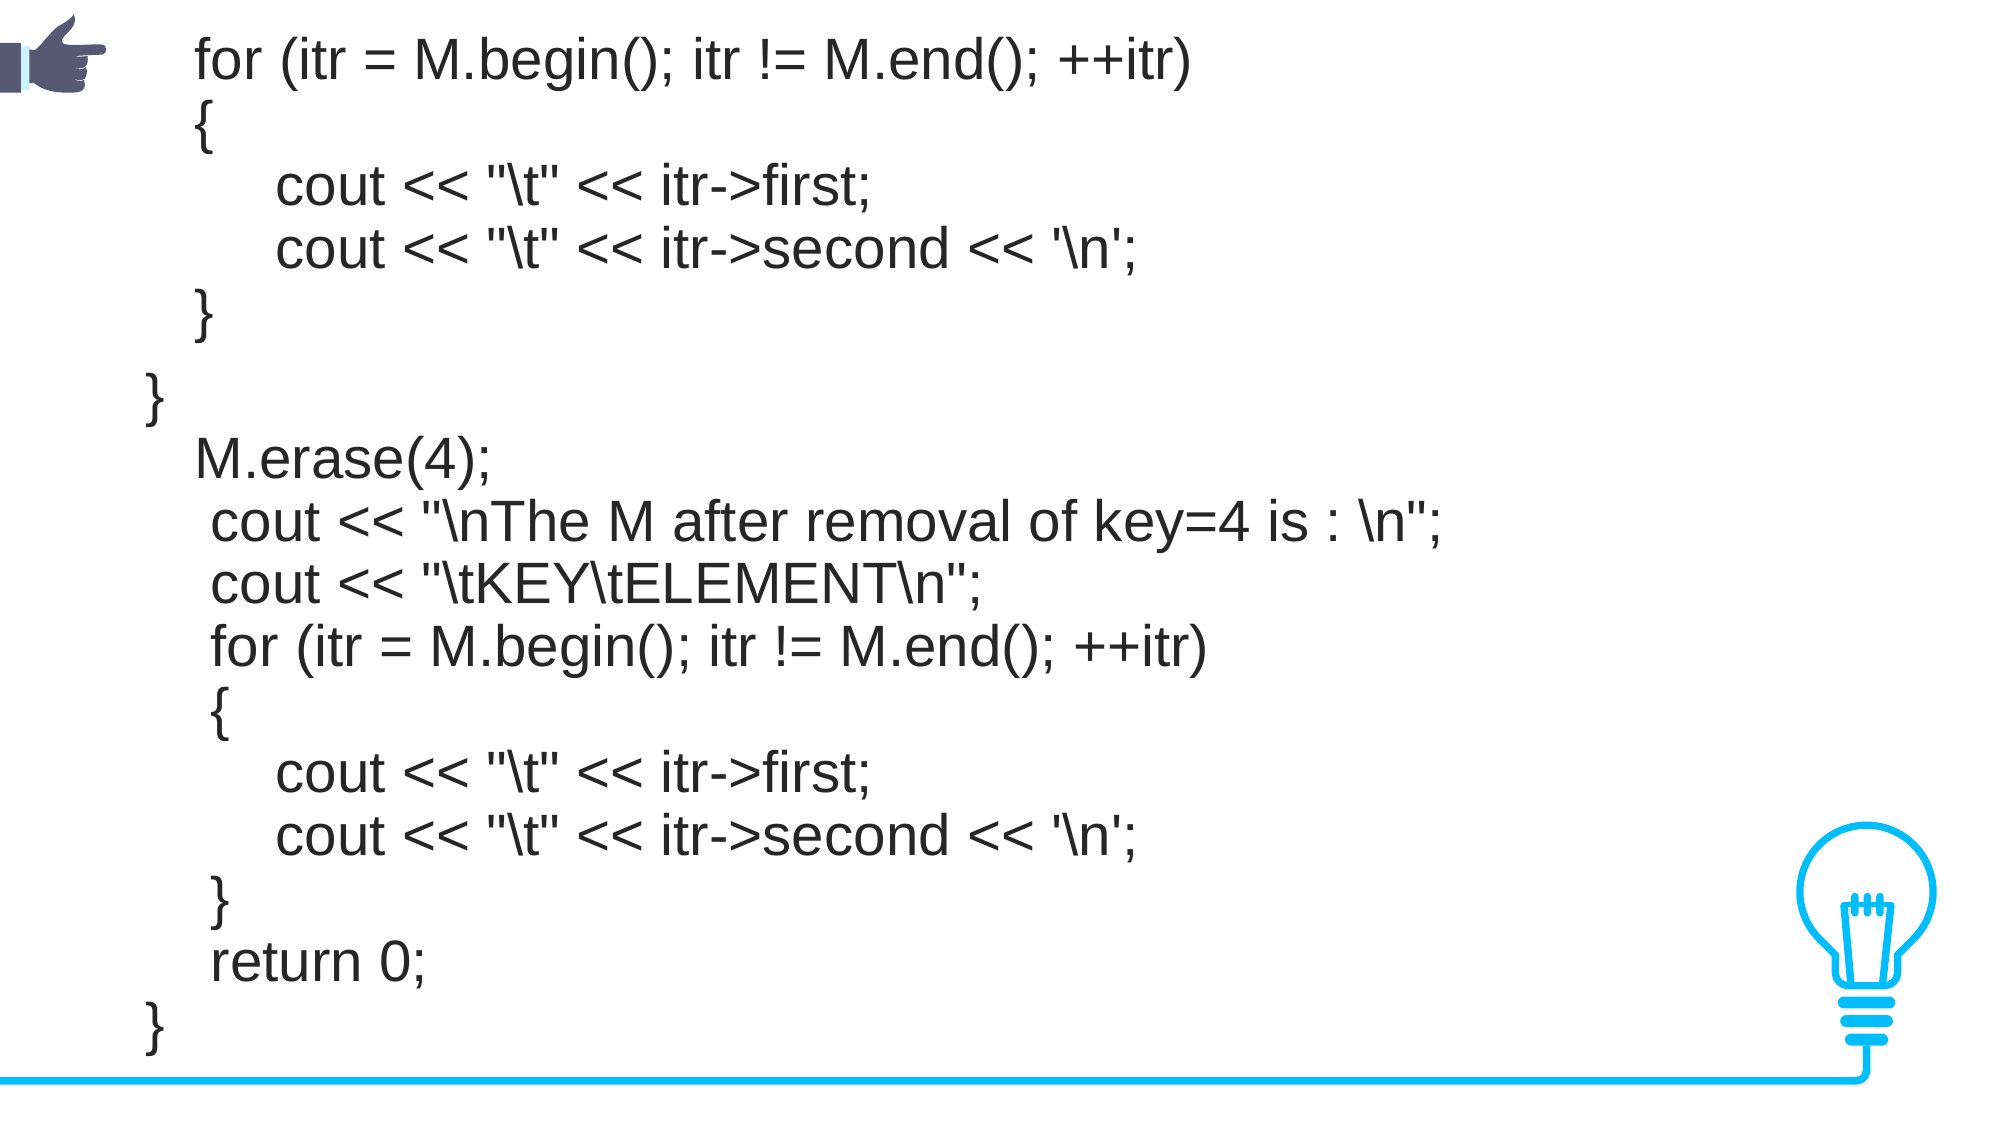

for (itr = M.begin(); itr != M.end(); ++itr)
   {
        cout << "\t" << itr->first;
        cout << "\t" << itr->second << '\n';
   }
}
   M.erase(4);
    cout << "\nThe M after removal of key=4 is : \n";
    cout << "\tKEY\tELEMENT\n";
    for (itr = M.begin(); itr != M.end(); ++itr)
    {
        cout << "\t" << itr->first;
        cout << "\t" << itr->second << '\n';
    }
    return 0;
}